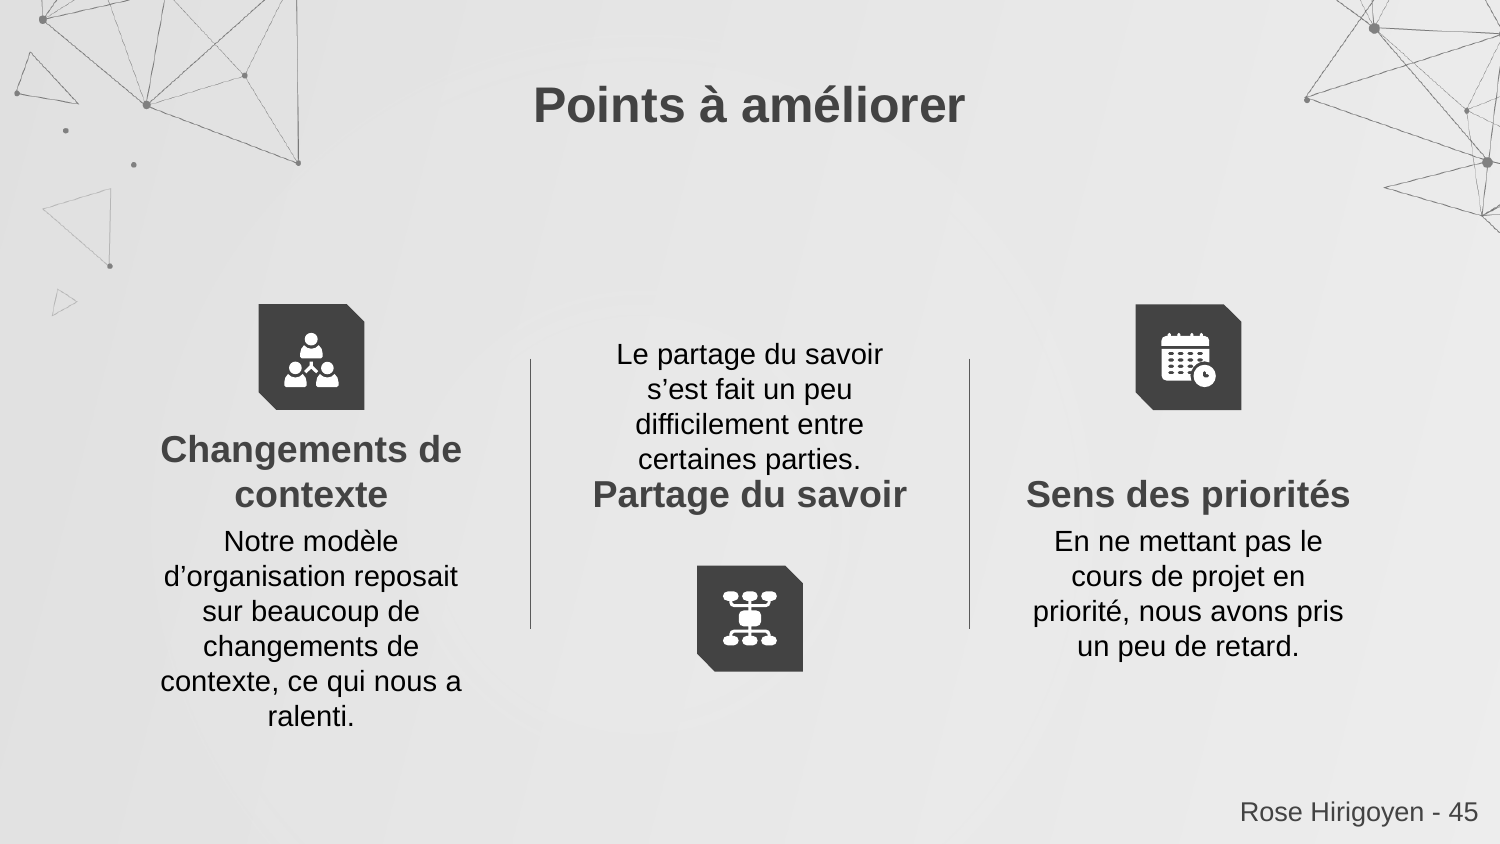

# Points à améliorer

Le partage du savoir s’est fait un peu difficilement entre certaines parties.

Changements de contexte
Partage du savoir
Sens des priorités
Notre modèle d’organisation reposait sur beaucoup de changements de contexte, ce qui nous a ralenti.
En ne mettant pas le cours de projet en priorité, nous avons pris un peu de retard.

Rose Hirigoyen - 45